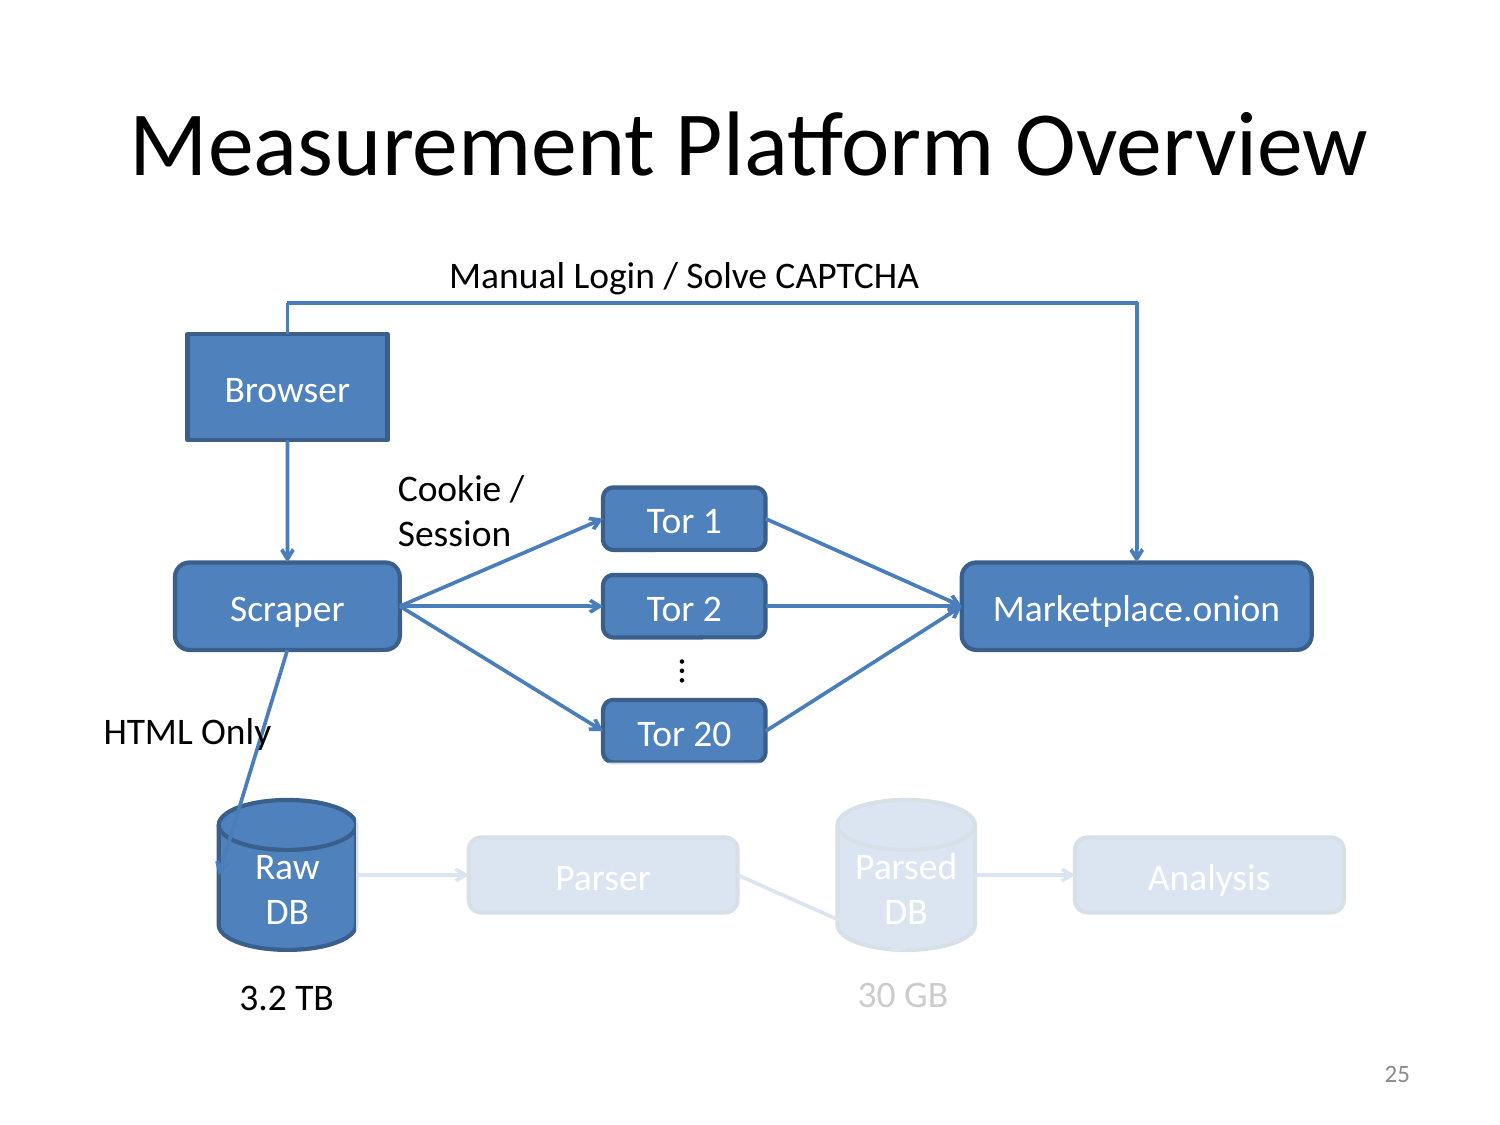

# Measurement Platform Overview
Manual Login / Solve CAPTCHA
Browser
Cookie /
Session
Tor 1
Scraper
Marketplace.onion
Tor 2
…
HTML Only
Tor 20

Raw
DB
Parsed
DB
Parser
Analysis
30 GB
3.2 TB
25